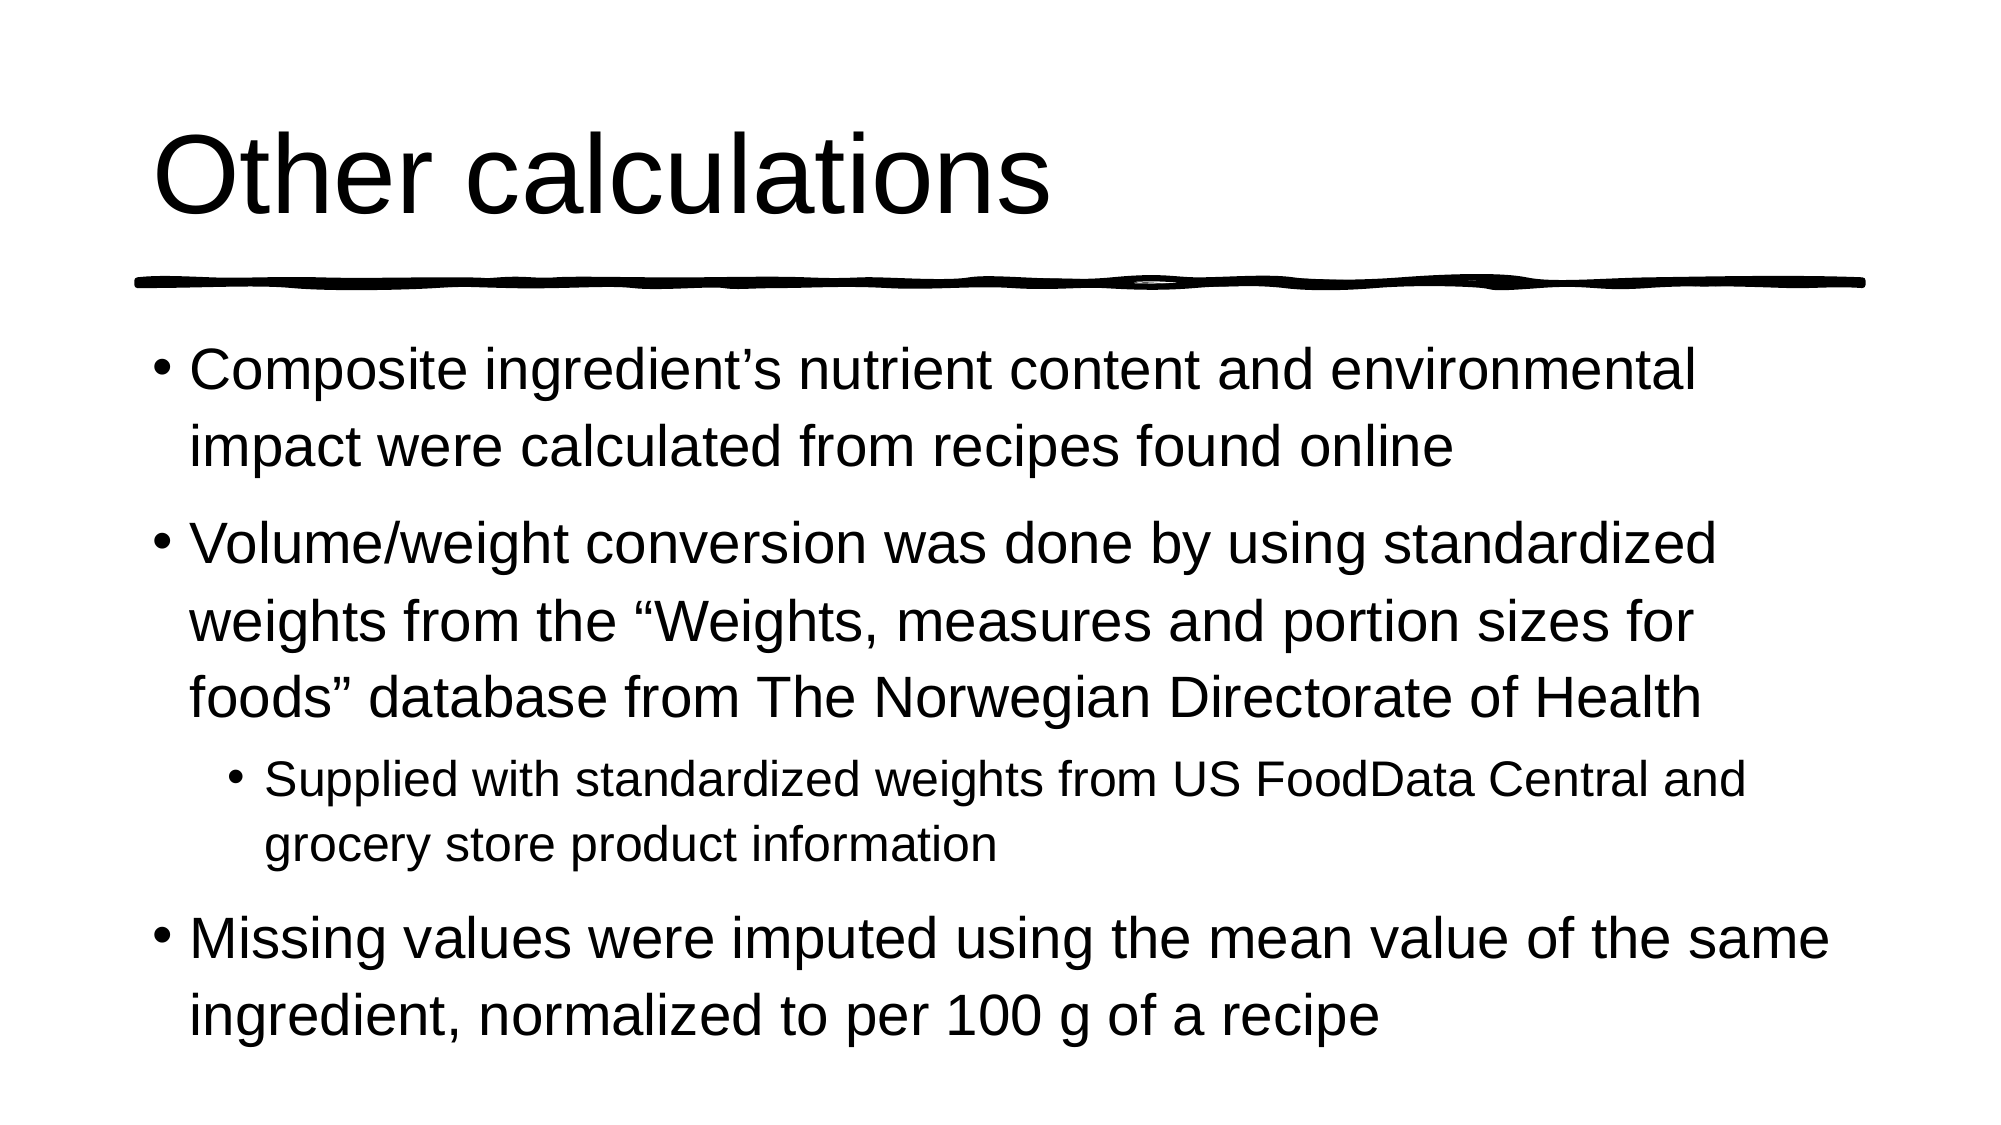

# Other calculations
Composite ingredient’s nutrient content and environmental impact were calculated from recipes found online
Volume/weight conversion was done by using standardized weights from the “Weights, measures and portion sizes for foods” database from The Norwegian Directorate of Health
Supplied with standardized weights from US FoodData Central and grocery store product information
Missing values were imputed using the mean value of the same ingredient, normalized to per 100 g of a recipe